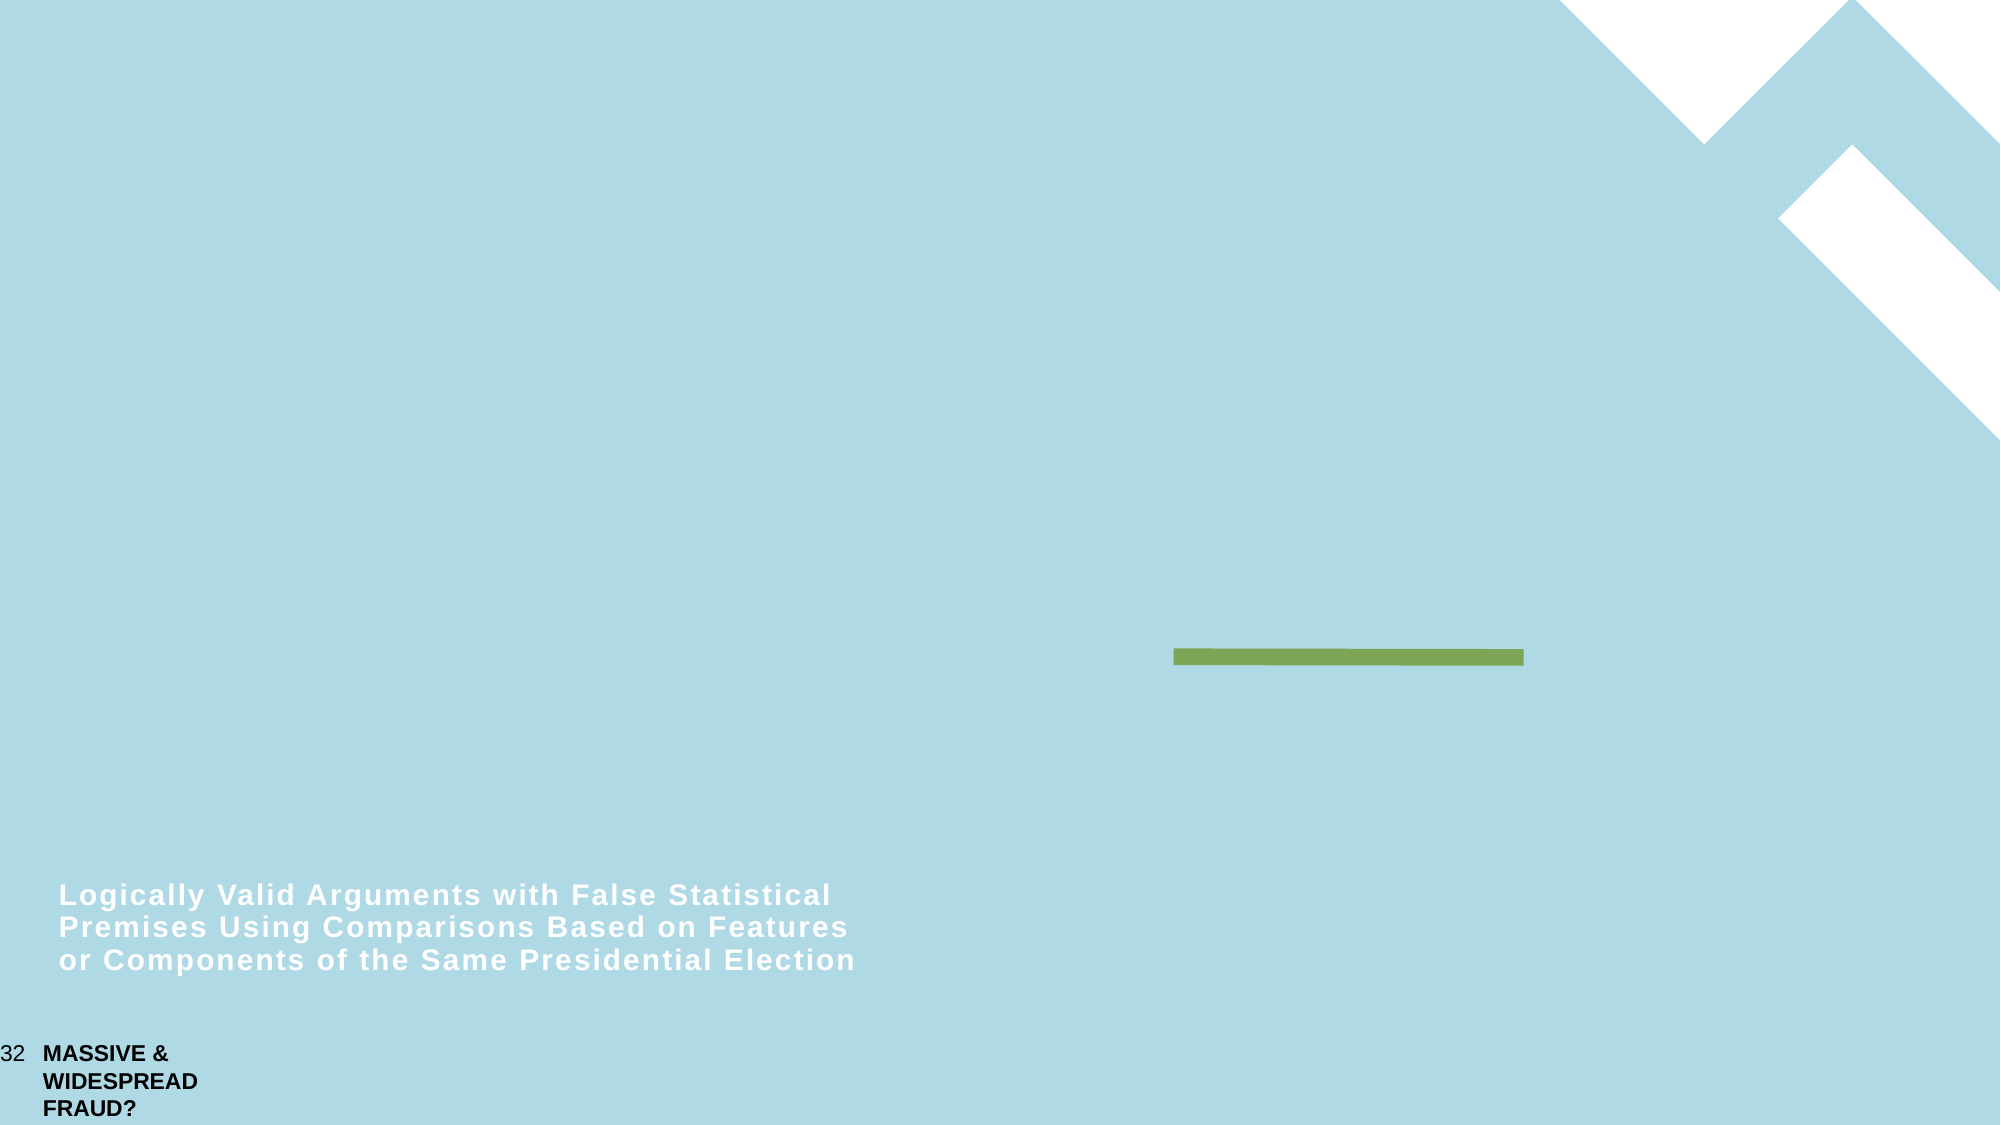

# Logically Valid Arguments with False Statistical Premises Using Comparisons Based on Features or Components of the Same Presidential Election
32
MASSIVE & WIDESPREAD FRAUD?